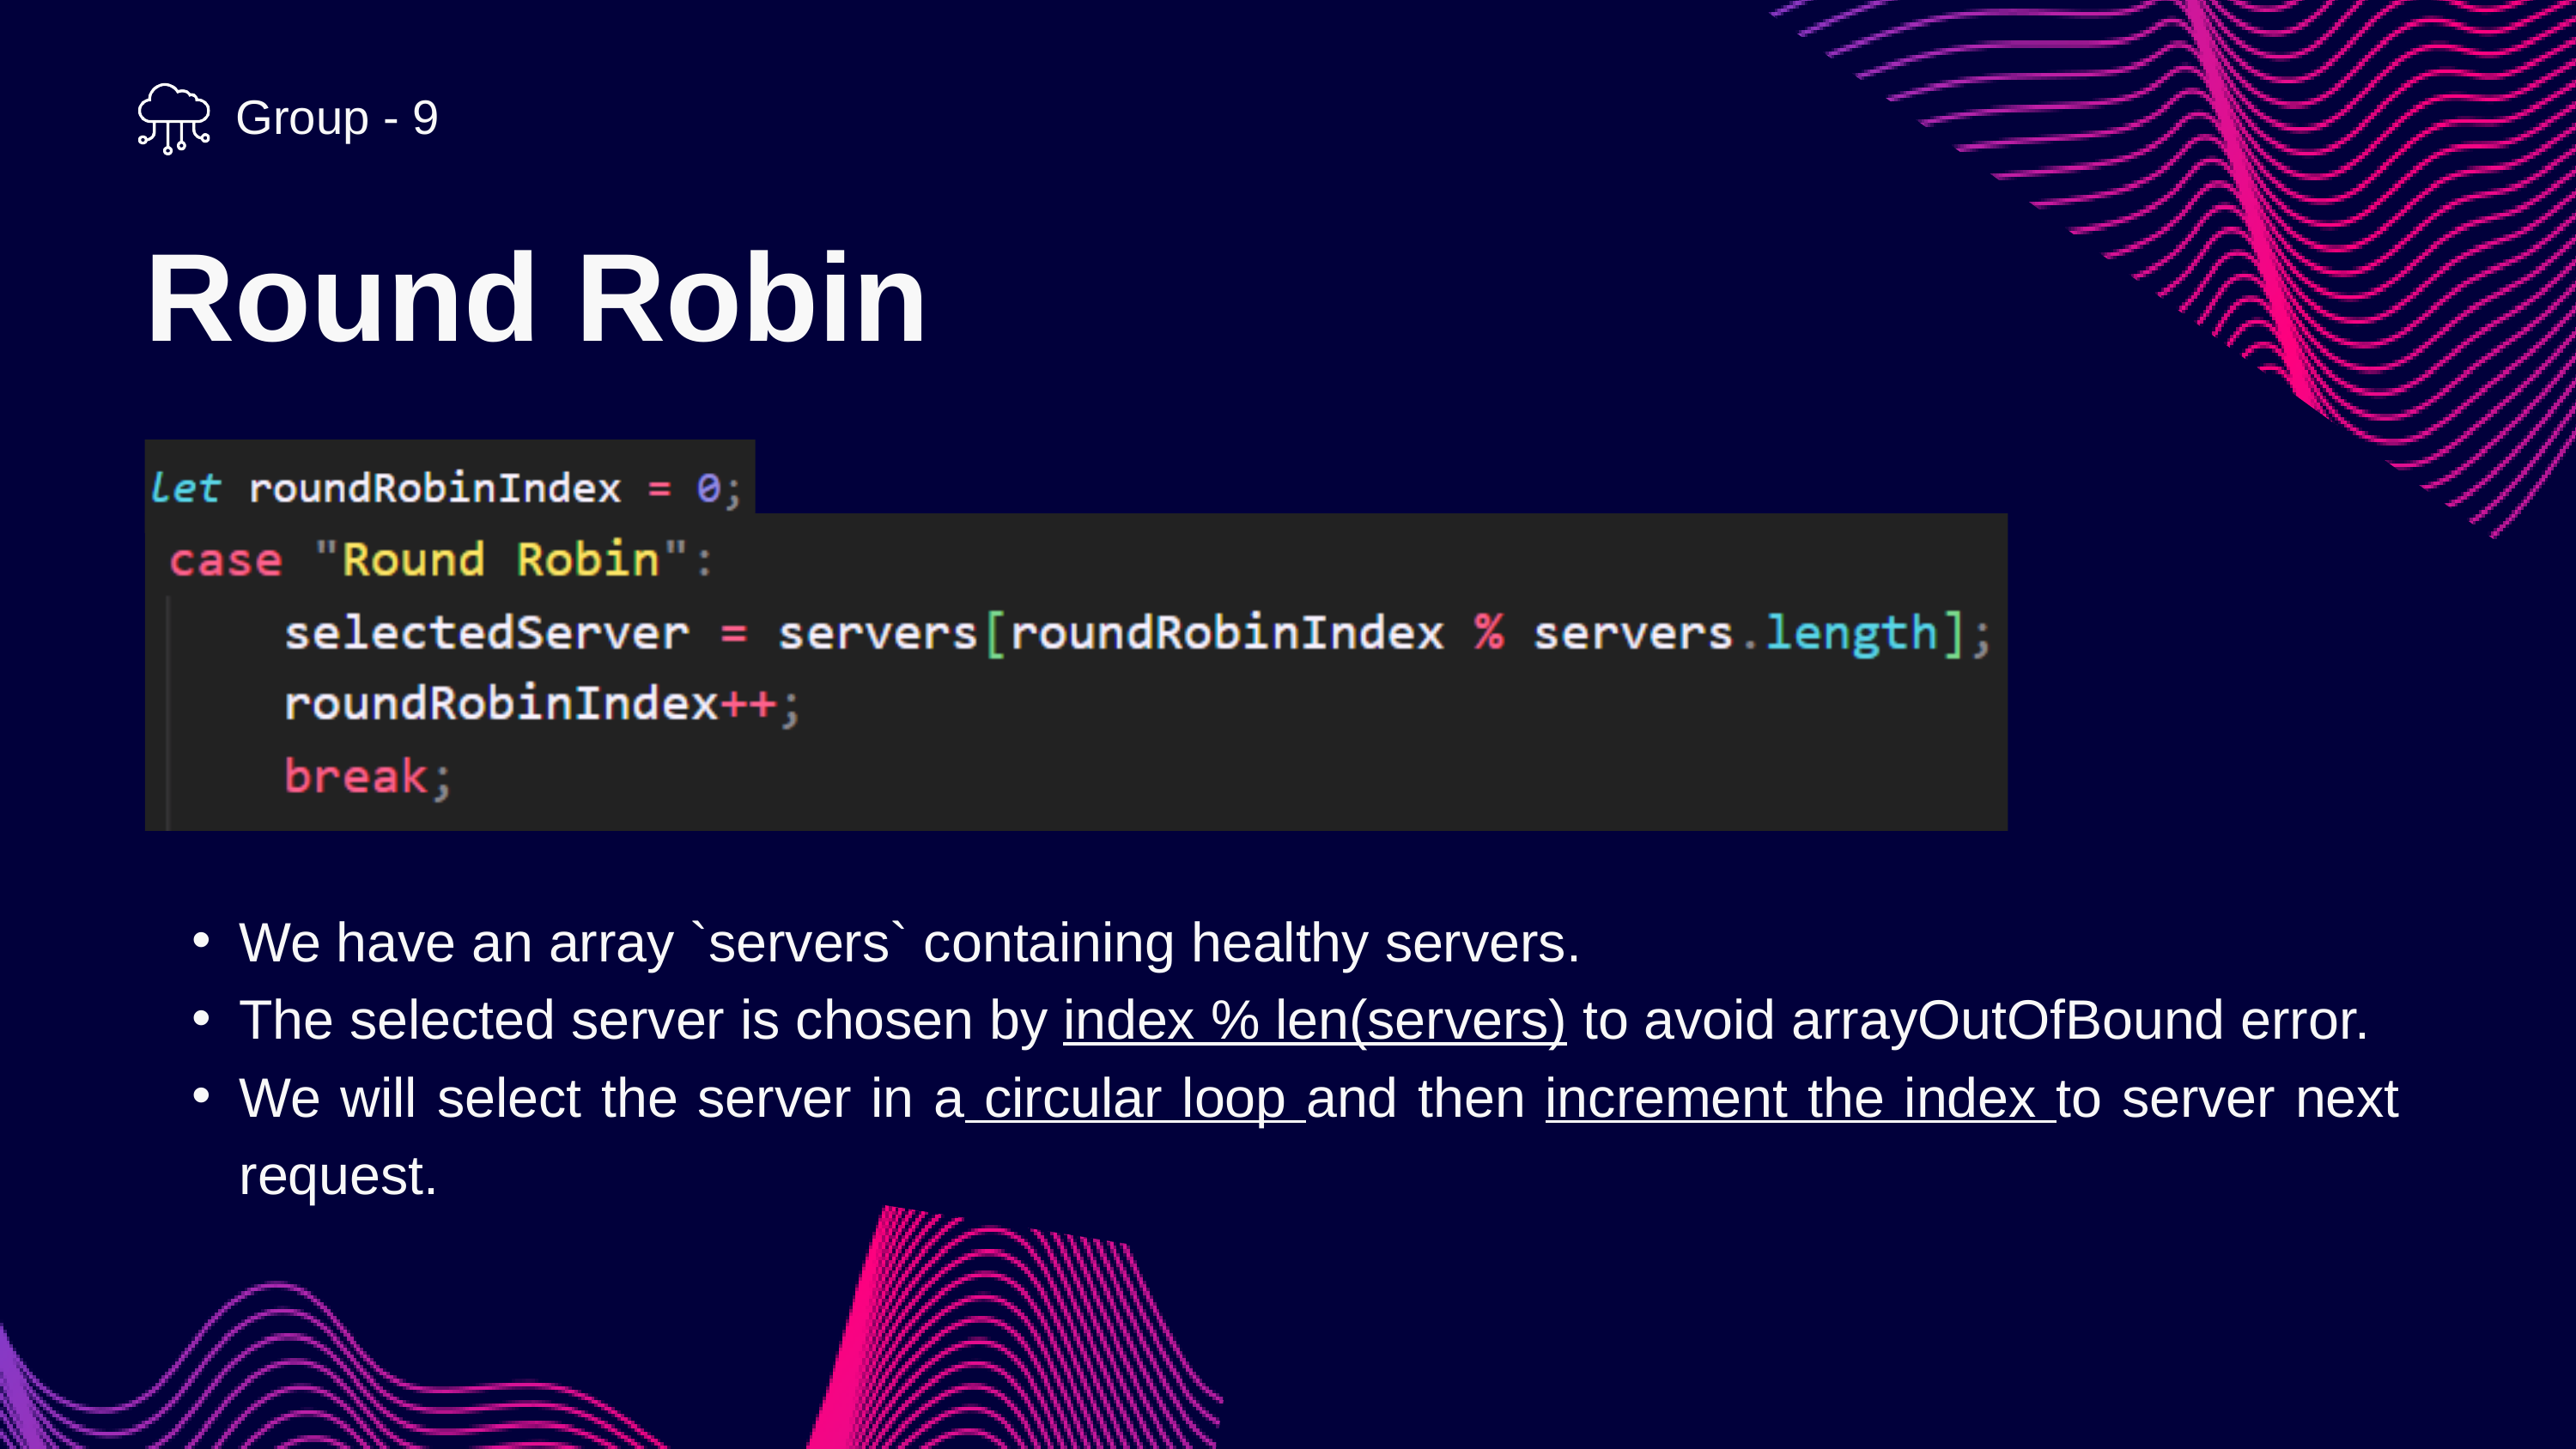

Group - 9
Round Robin

We have an array `servers` containing healthy servers.
The selected server is chosen by index % len(servers) to avoid arrayOutOfBound error.
We will select the server in a circular loop and then increment the index to server next request.